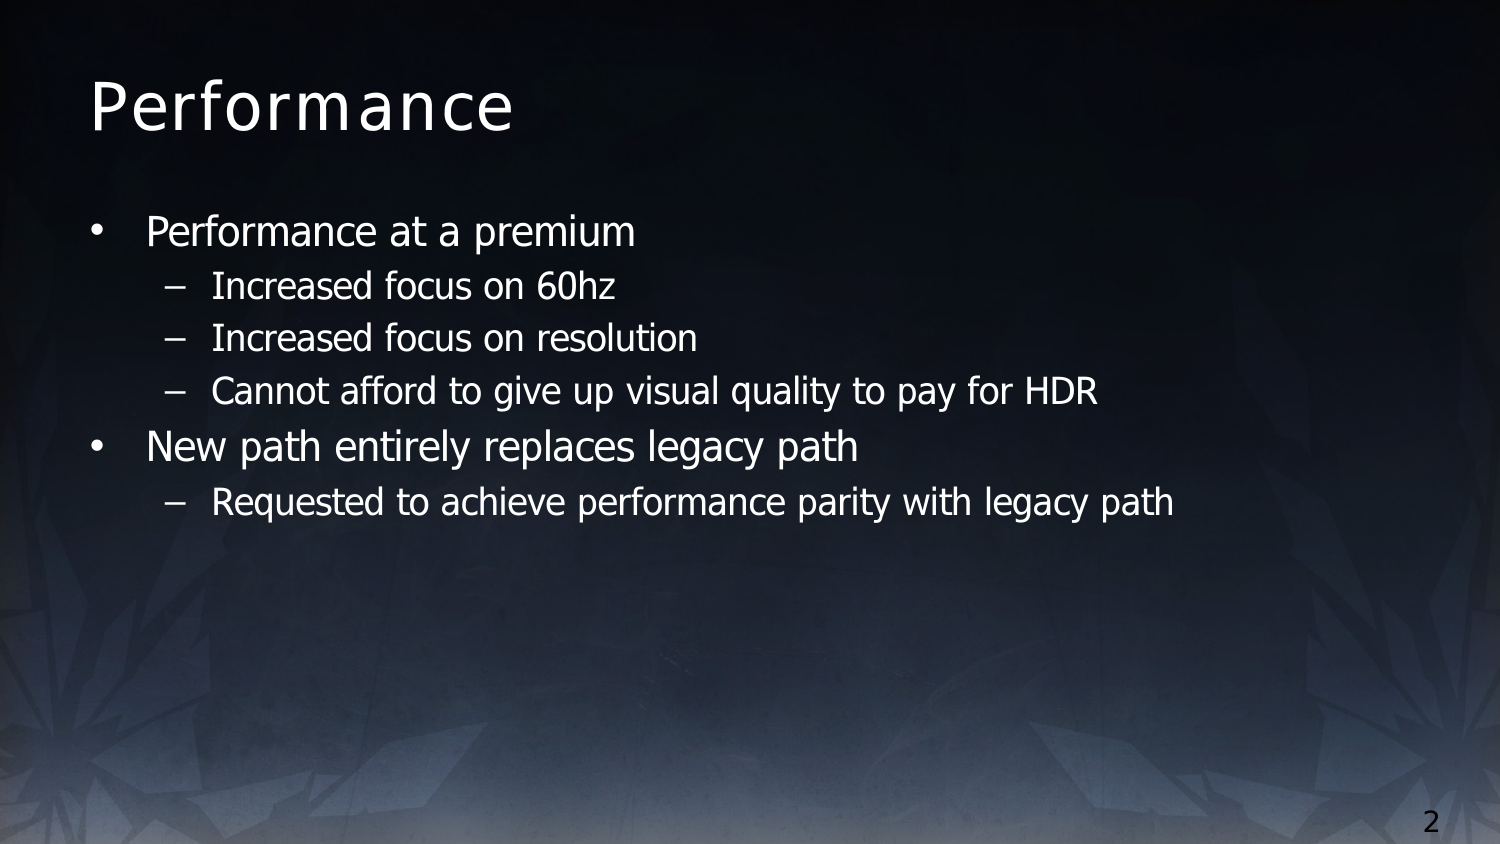

# Performance
Performance at a premium
Increased focus on 60hz
Increased focus on resolution
Cannot afford to give up visual quality to pay for HDR
New path entirely replaces legacy path
Requested to achieve performance parity with legacy path
2